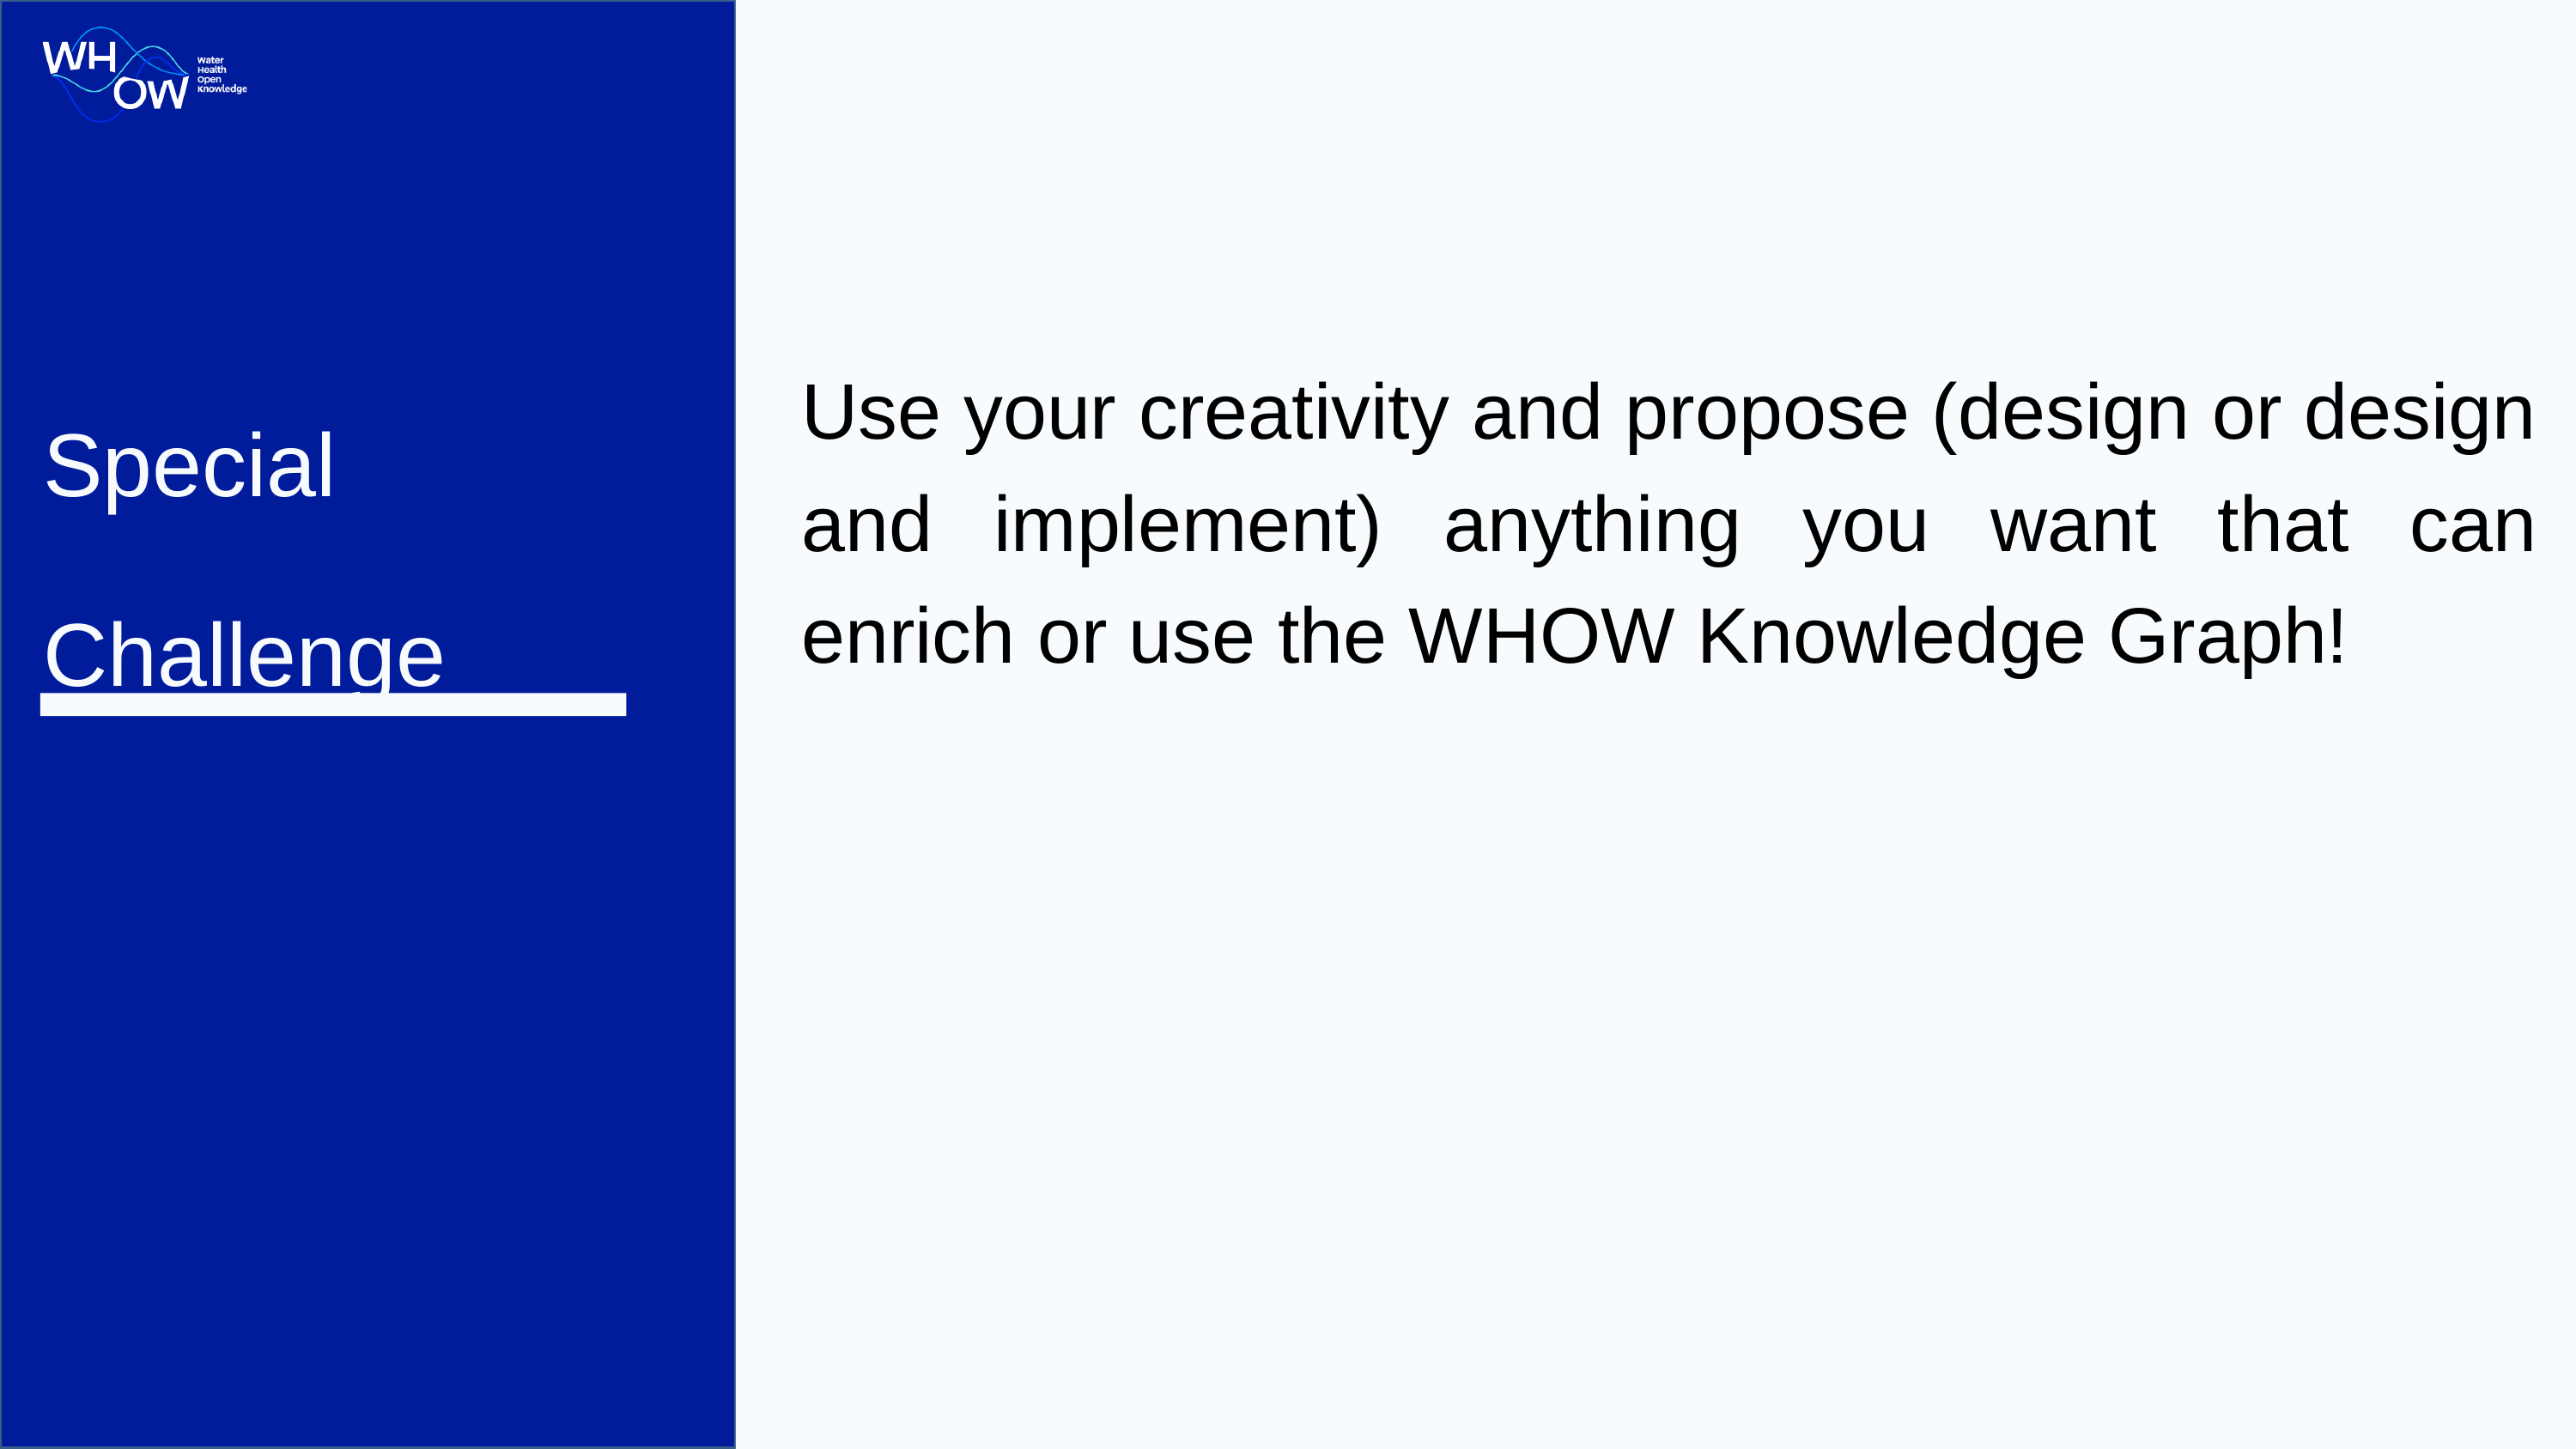

Special
Challenge

Use your creativity and propose (design or design and implement) anything you want that can enrich or use the WHOW Knowledge Graph!